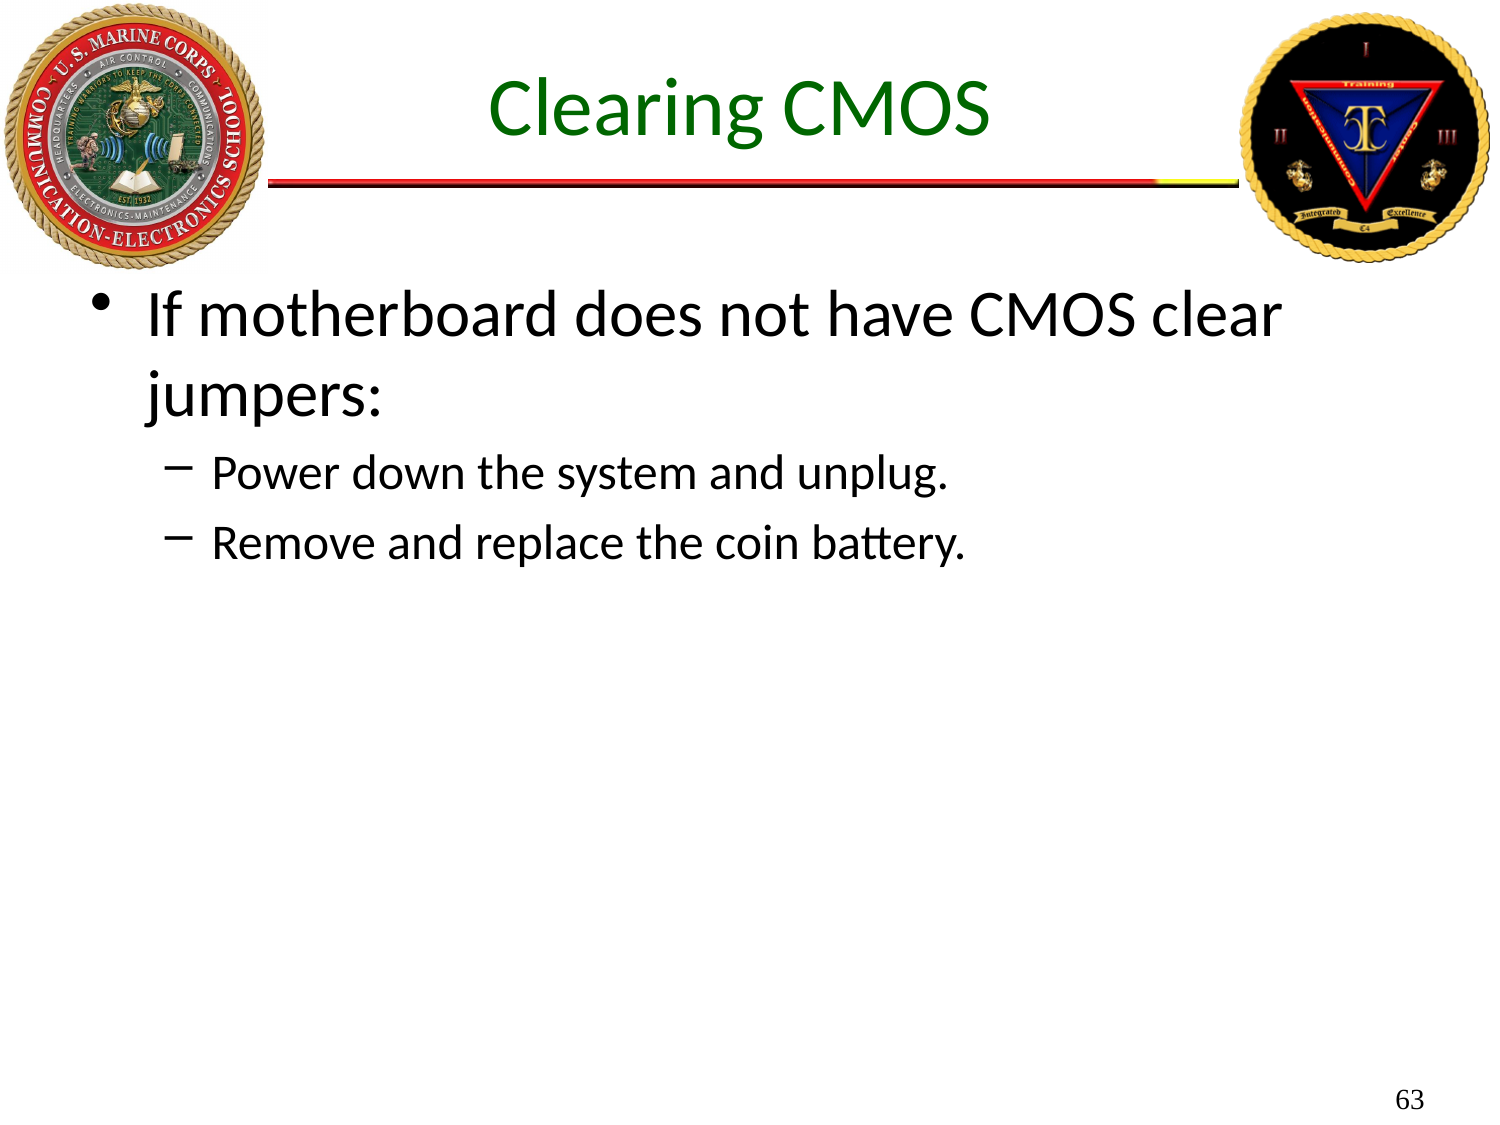

# Clearing CMOS
If motherboard does not have CMOS clear jumpers:
Power down the system and unplug.
Remove and replace the coin battery.